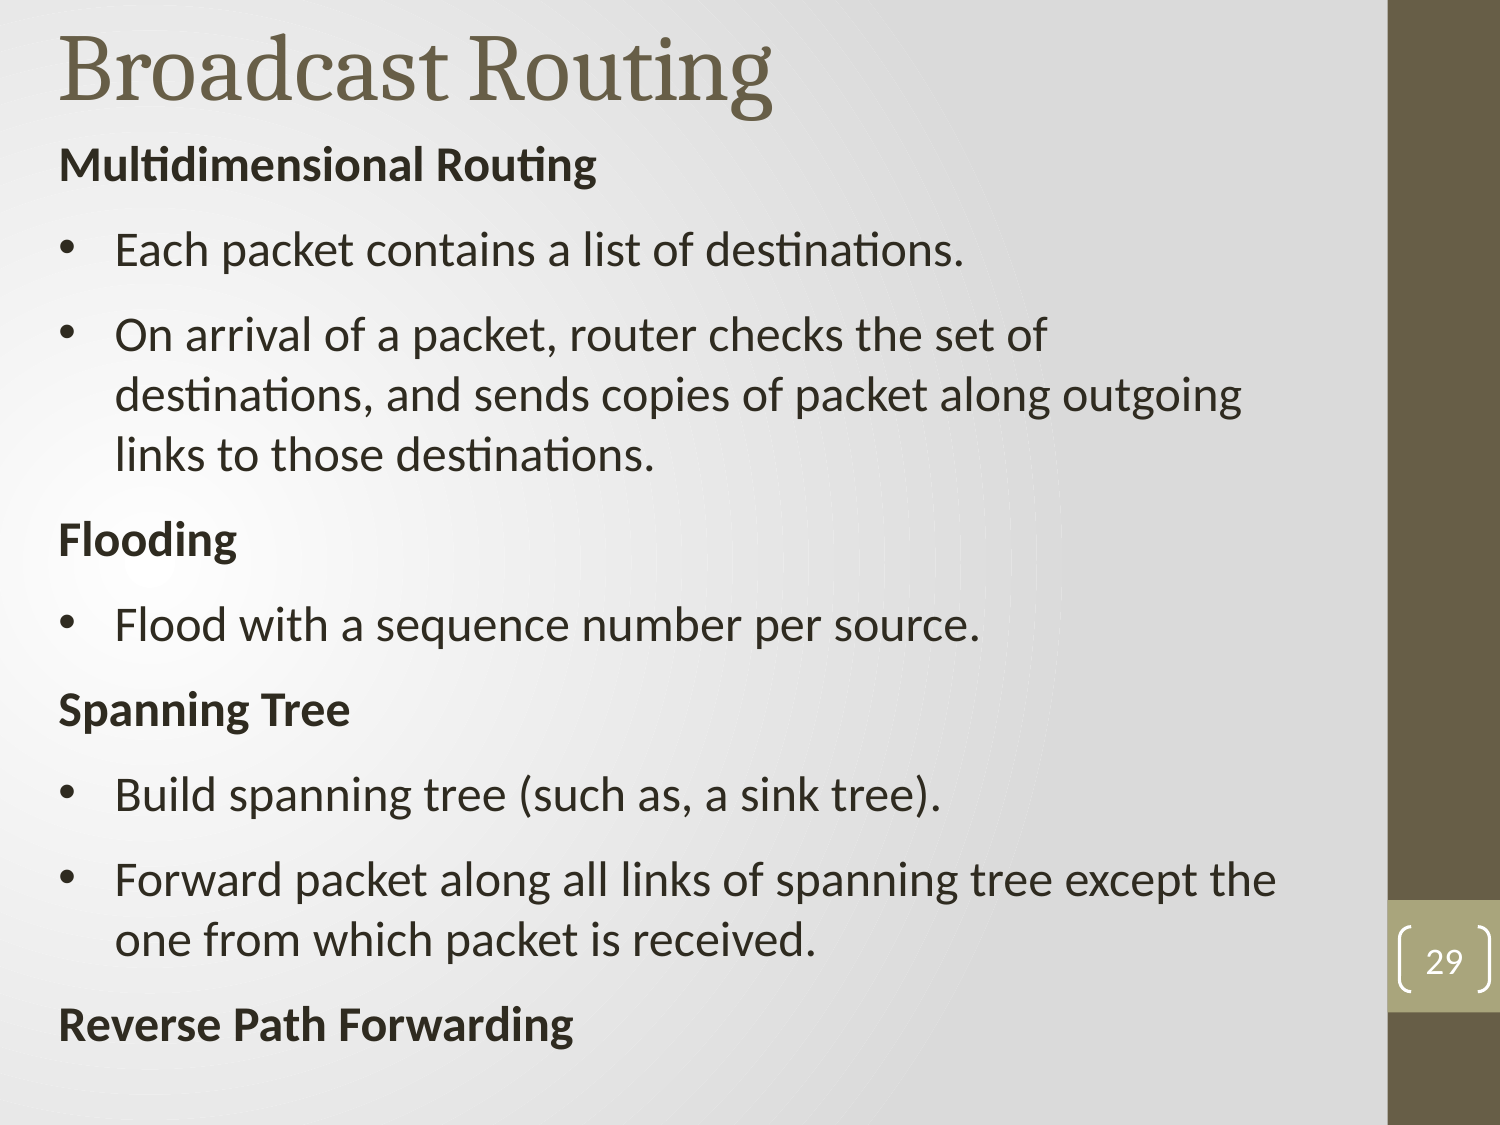

# Broadcast Routing
Multidimensional Routing
Each packet contains a list of destinations.
On arrival of a packet, router checks the set of destinations, and sends copies of packet along outgoing links to those destinations.
Flooding
Flood with a sequence number per source.
Spanning Tree
Build spanning tree (such as, a sink tree).
Forward packet along all links of spanning tree except the one from which packet is received.
Reverse Path Forwarding
29